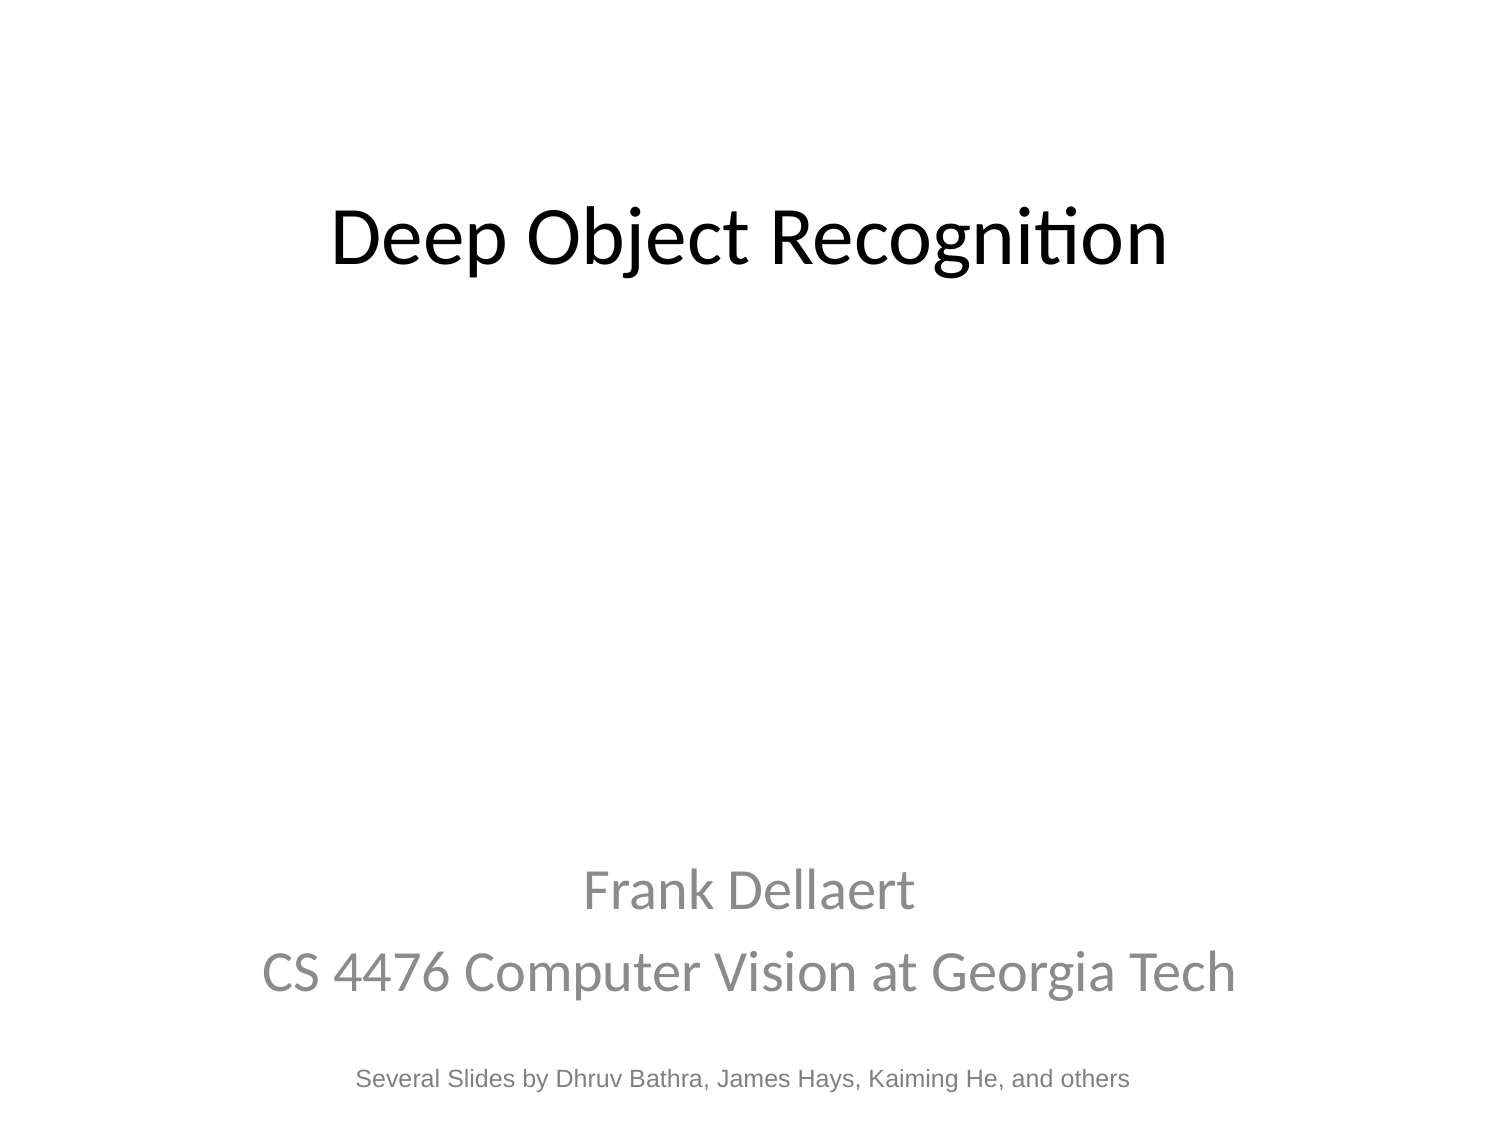

# Deep Object Recognition

Frank Dellaert
CS 4476 Computer Vision at Georgia Tech
Several Slides by Dhruv Bathra, James Hays, Kaiming He, and others